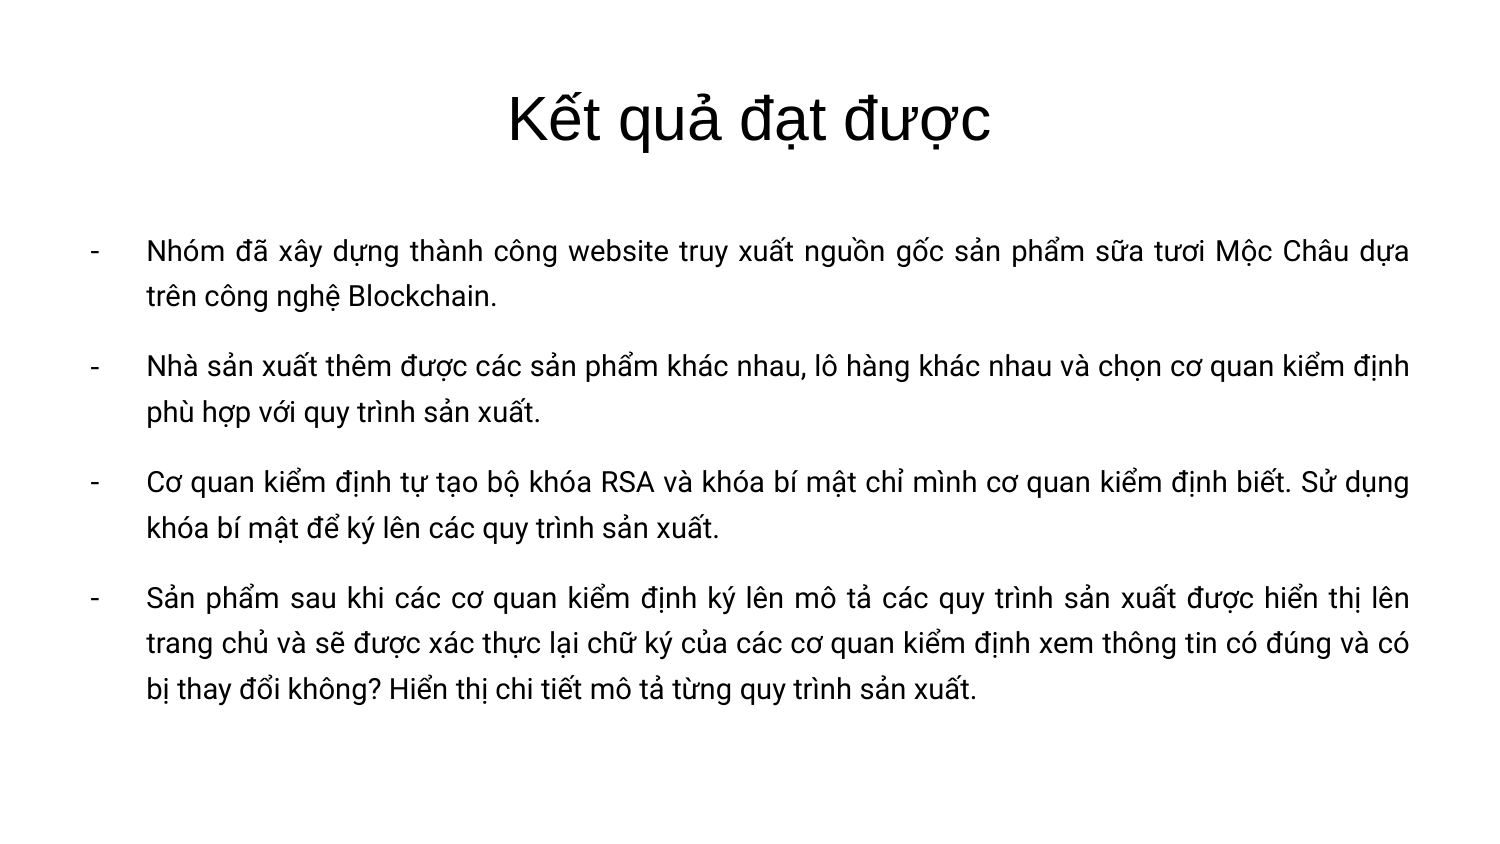

# Kết quả đạt được
Nhóm đã xây dựng thành công website truy xuất nguồn gốc sản phẩm sữa tươi Mộc Châu dựa trên công nghệ Blockchain.
Nhà sản xuất thêm được các sản phẩm khác nhau, lô hàng khác nhau và chọn cơ quan kiểm định phù hợp với quy trình sản xuất.
Cơ quan kiểm định tự tạo bộ khóa RSA và khóa bí mật chỉ mình cơ quan kiểm định biết. Sử dụng khóa bí mật để ký lên các quy trình sản xuất.
Sản phẩm sau khi các cơ quan kiểm định ký lên mô tả các quy trình sản xuất được hiển thị lên trang chủ và sẽ được xác thực lại chữ ký của các cơ quan kiểm định xem thông tin có đúng và có bị thay đổi không? Hiển thị chi tiết mô tả từng quy trình sản xuất.